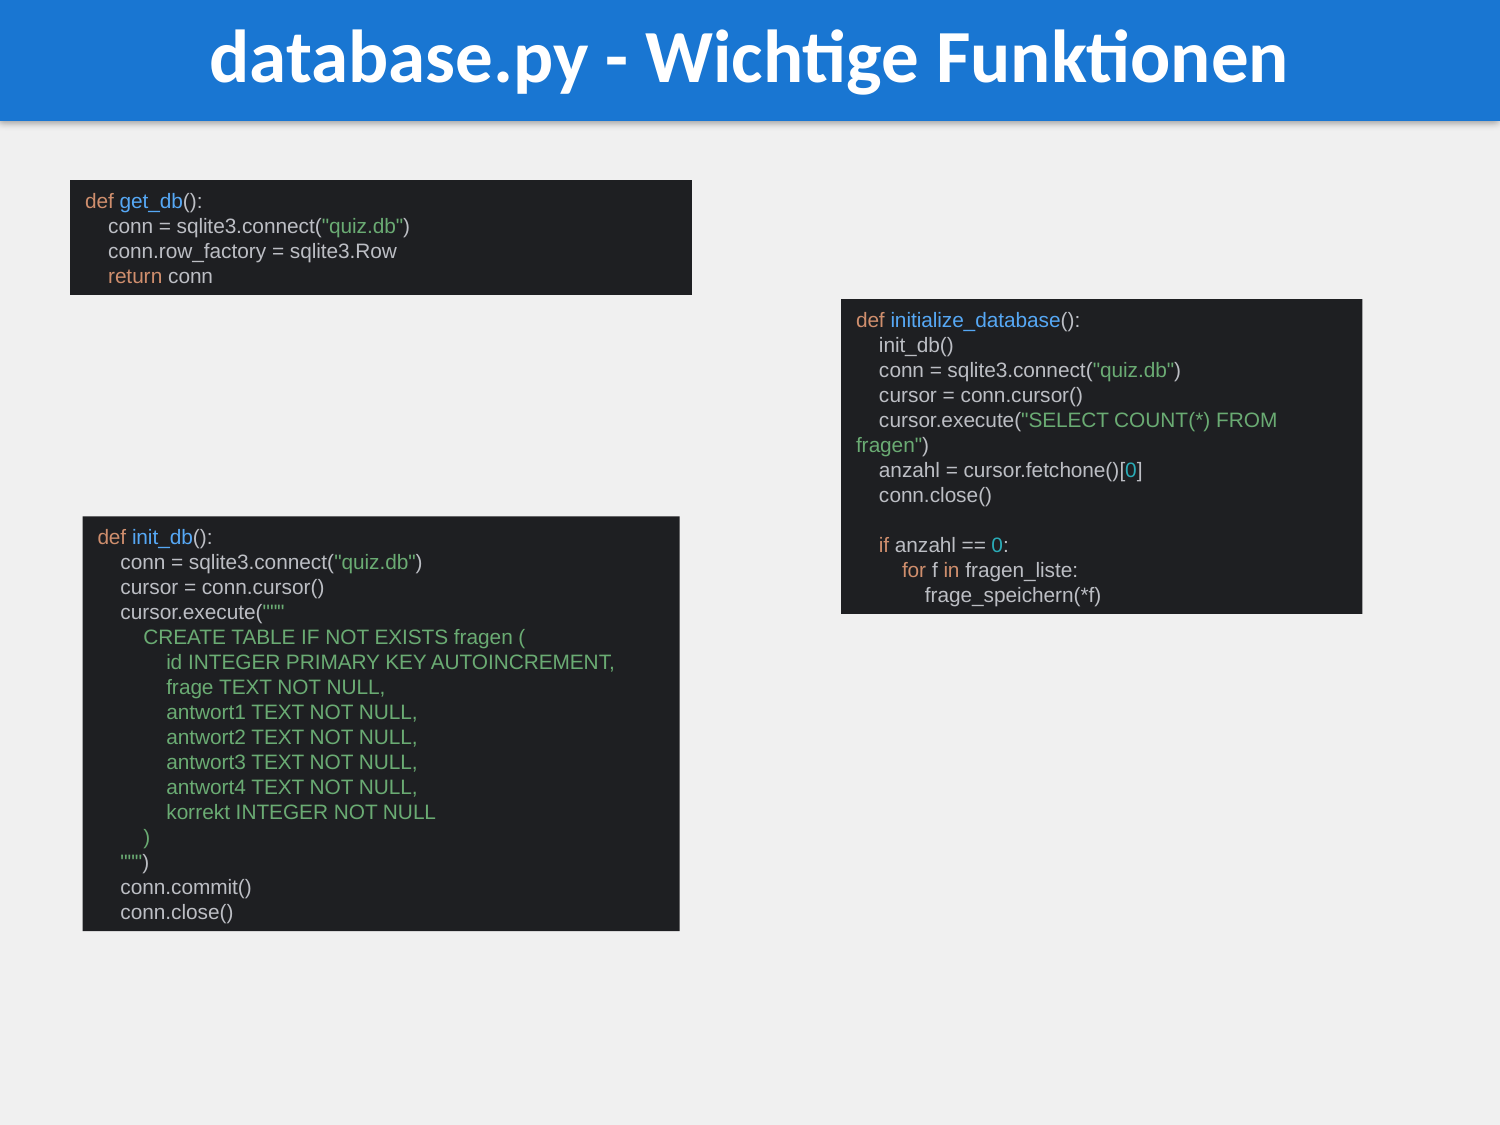

database.py - Wichtige Funktionen
def get_db():
    conn = sqlite3.connect("quiz.db")
    conn.row_factory = sqlite3.Row
    return conn
def initialize_database():
    init_db()
    conn = sqlite3.connect("quiz.db")
    cursor = conn.cursor()
    cursor.execute("SELECT COUNT(*) FROM fragen")
    anzahl = cursor.fetchone()[0]
    conn.close()
    if anzahl == 0:
        for f in fragen_liste:
            frage_speichern(*f)
def init_db():
    conn = sqlite3.connect("quiz.db")
    cursor = conn.cursor()
    cursor.execute("""
        CREATE TABLE IF NOT EXISTS fragen (
            id INTEGER PRIMARY KEY AUTOINCREMENT,
            frage TEXT NOT NULL,
            antwort1 TEXT NOT NULL,
            antwort2 TEXT NOT NULL,
            antwort3 TEXT NOT NULL,
            antwort4 TEXT NOT NULL,
            korrekt INTEGER NOT NULL
        )
    """)
    conn.commit()
    conn.close()